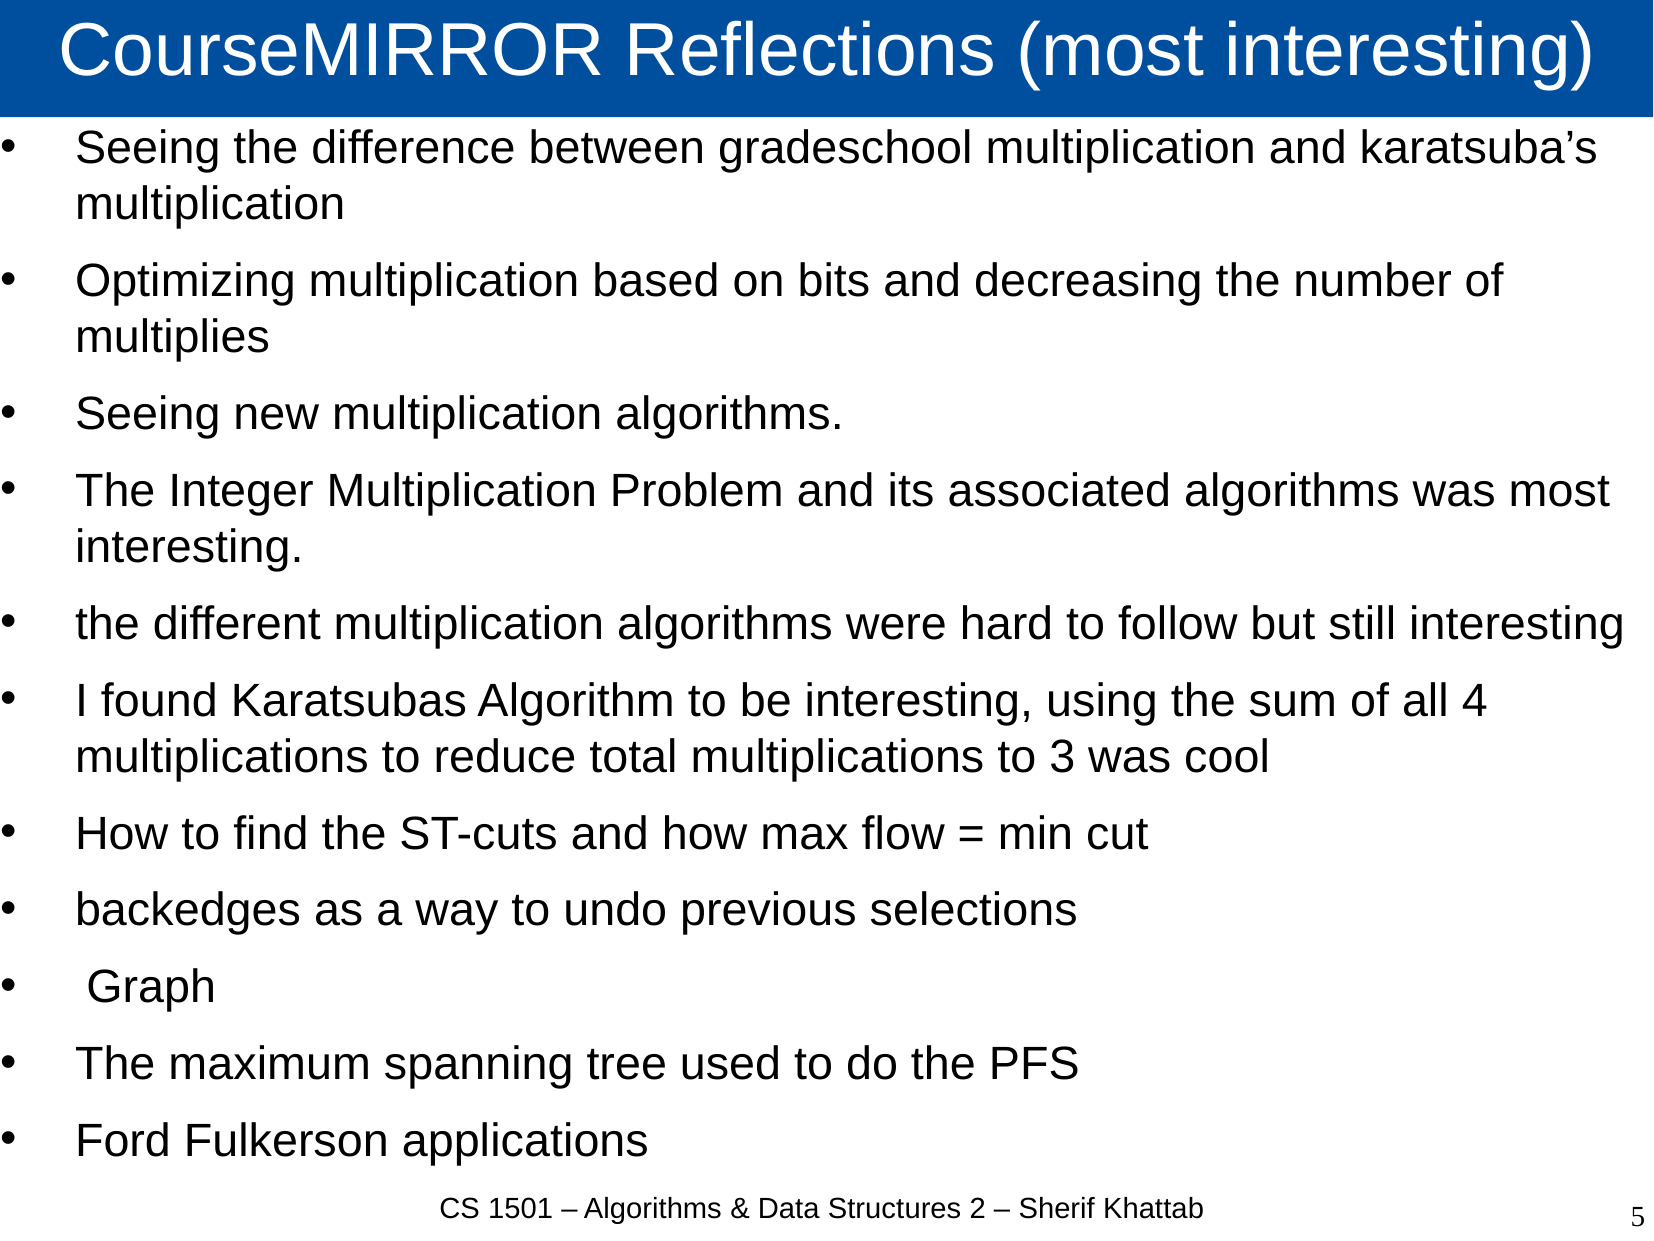

# CourseMIRROR Reflections (most interesting)
Seeing the difference between gradeschool multiplication and karatsuba’s multiplication
Optimizing multiplication based on bits and decreasing the number of multiplies
Seeing new multiplication algorithms.
The Integer Multiplication Problem and its associated algorithms was most interesting.
the different multiplication algorithms were hard to follow but still interesting
I found Karatsubas Algorithm to be interesting, using the sum of all 4 multiplications to reduce total multiplications to 3 was cool
How to find the ST-cuts and how max flow = min cut
backedges as a way to undo previous selections
 Graph
The maximum spanning tree used to do the PFS
Ford Fulkerson applications
CS 1501 – Algorithms & Data Structures 2 – Sherif Khattab
5